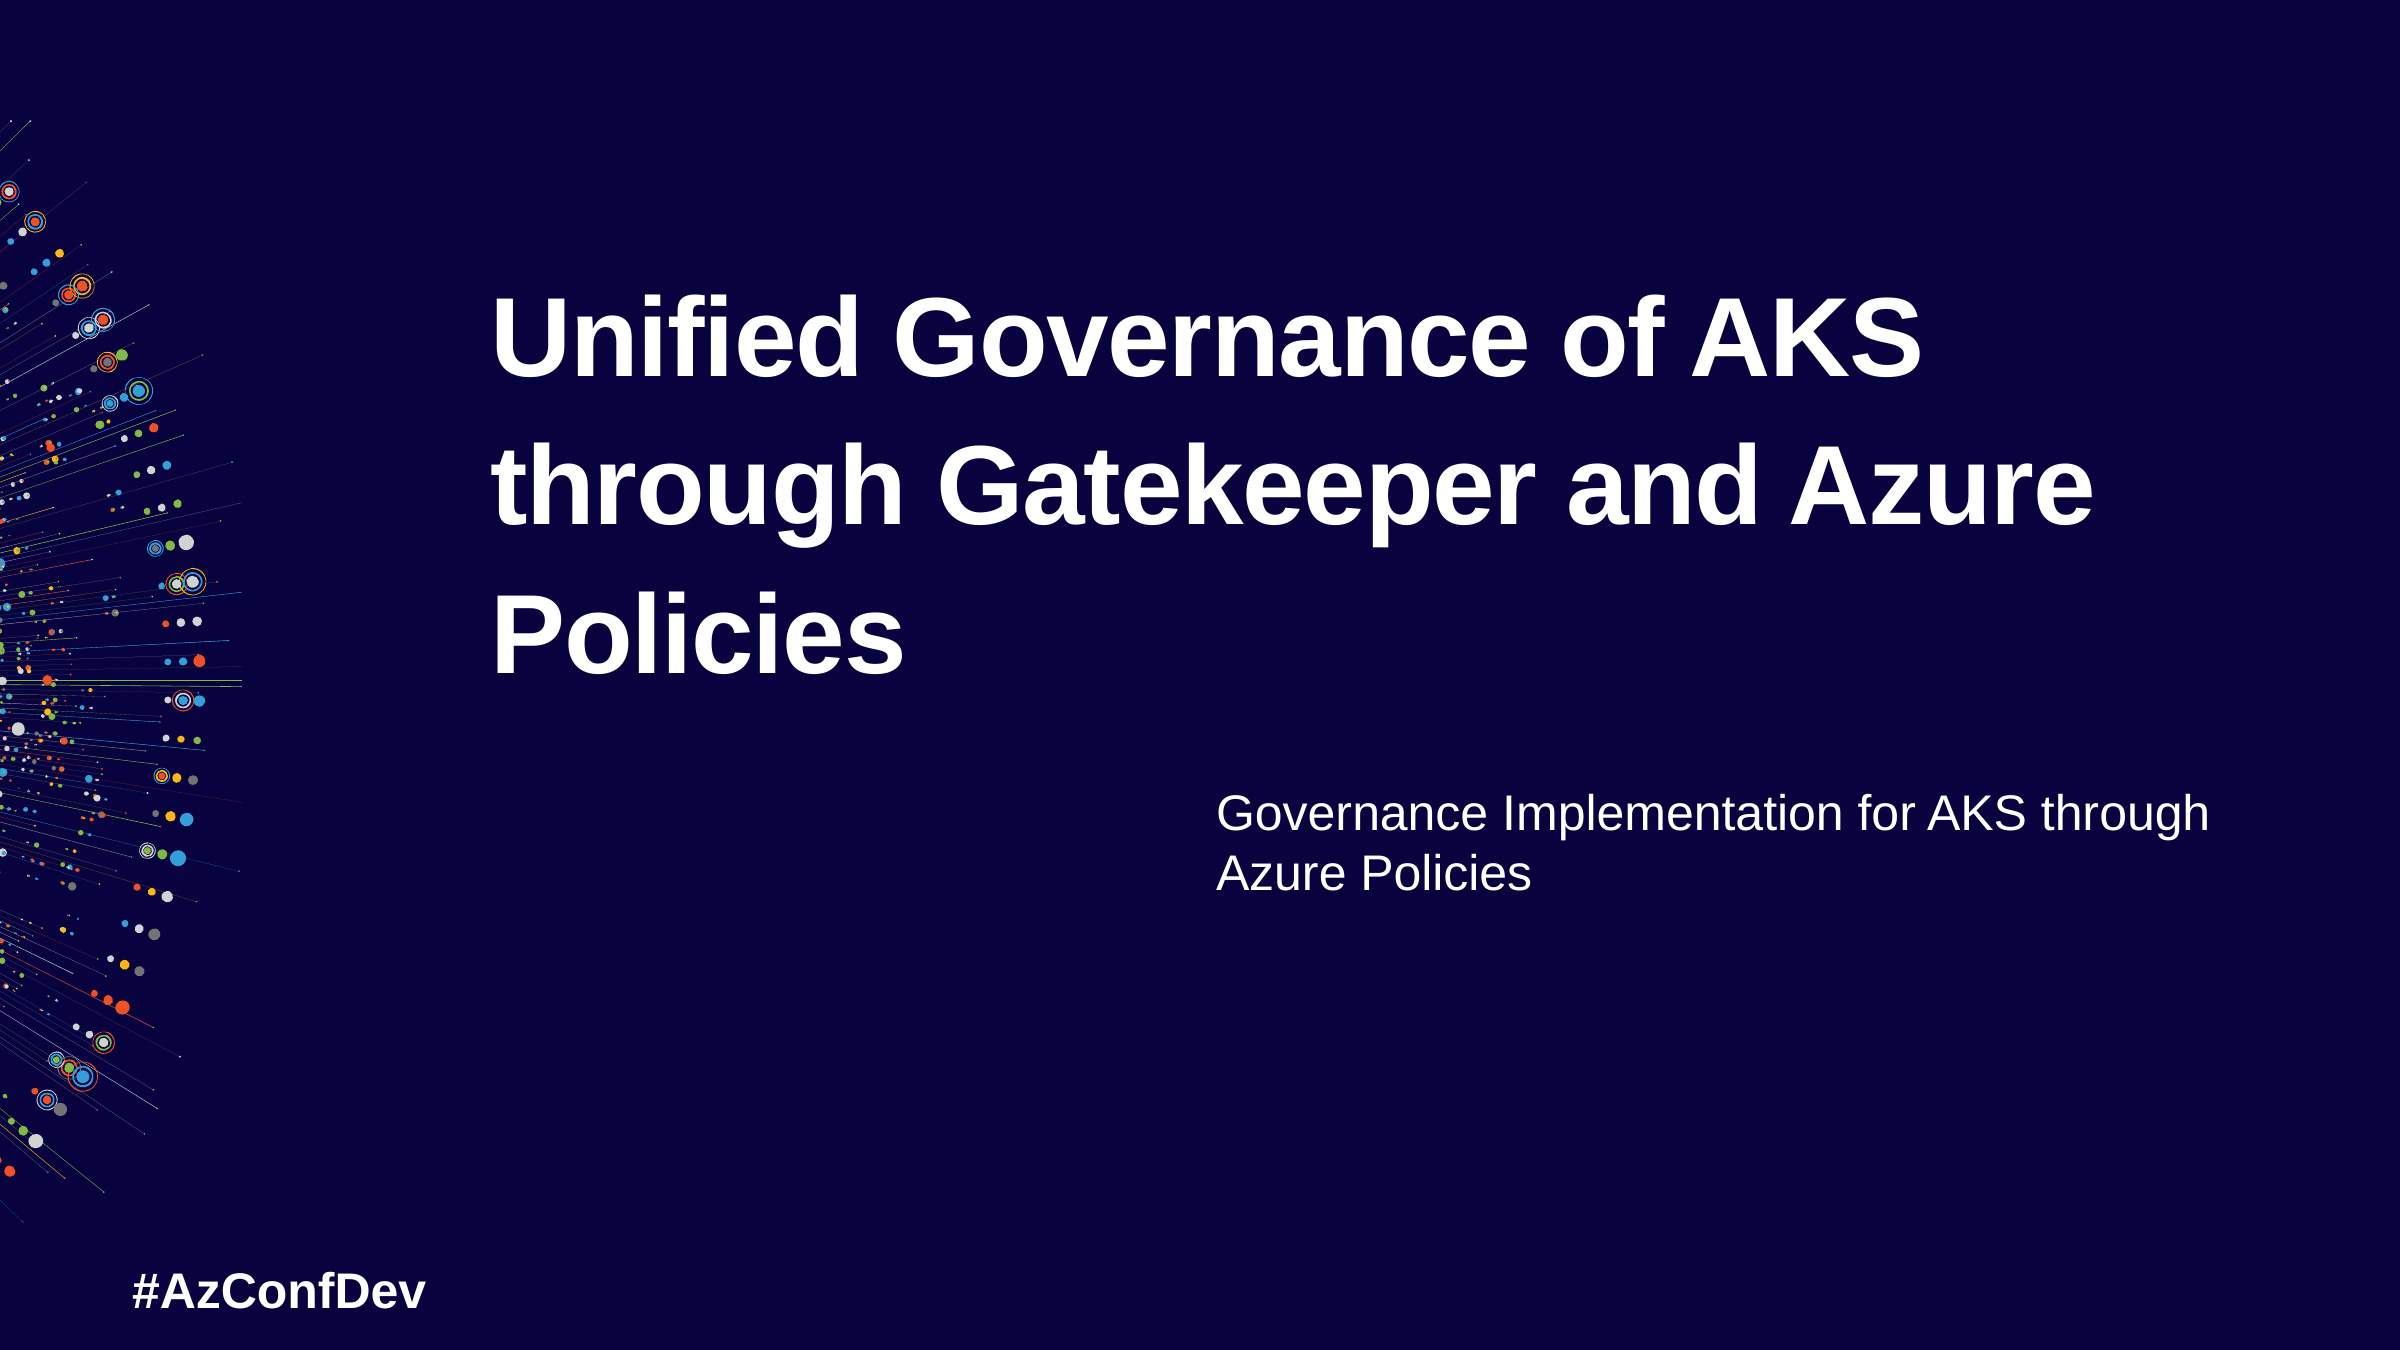

# Unified Governance of AKS through Gatekeeper and Azure Policies
Governance Implementation for AKS through Azure Policies